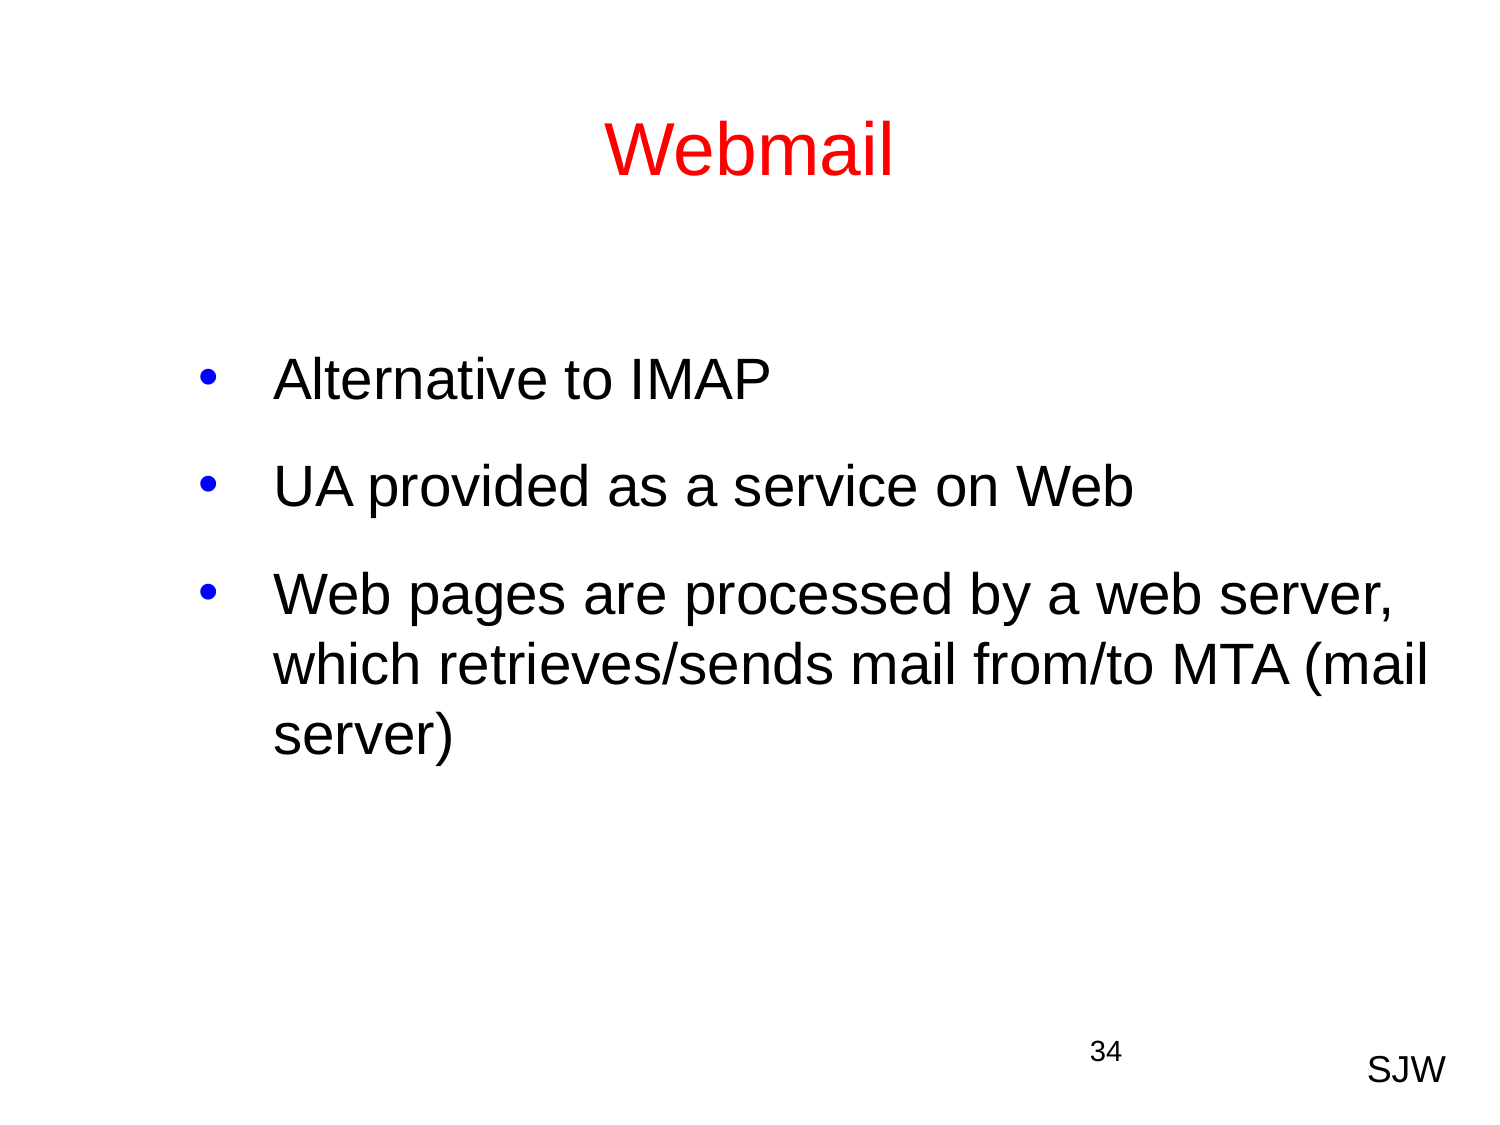

# Webmail
Alternative to IMAP
UA provided as a service on Web
Web pages are processed by a web server, which retrieves/sends mail from/to MTA (mail server)
34
SJW